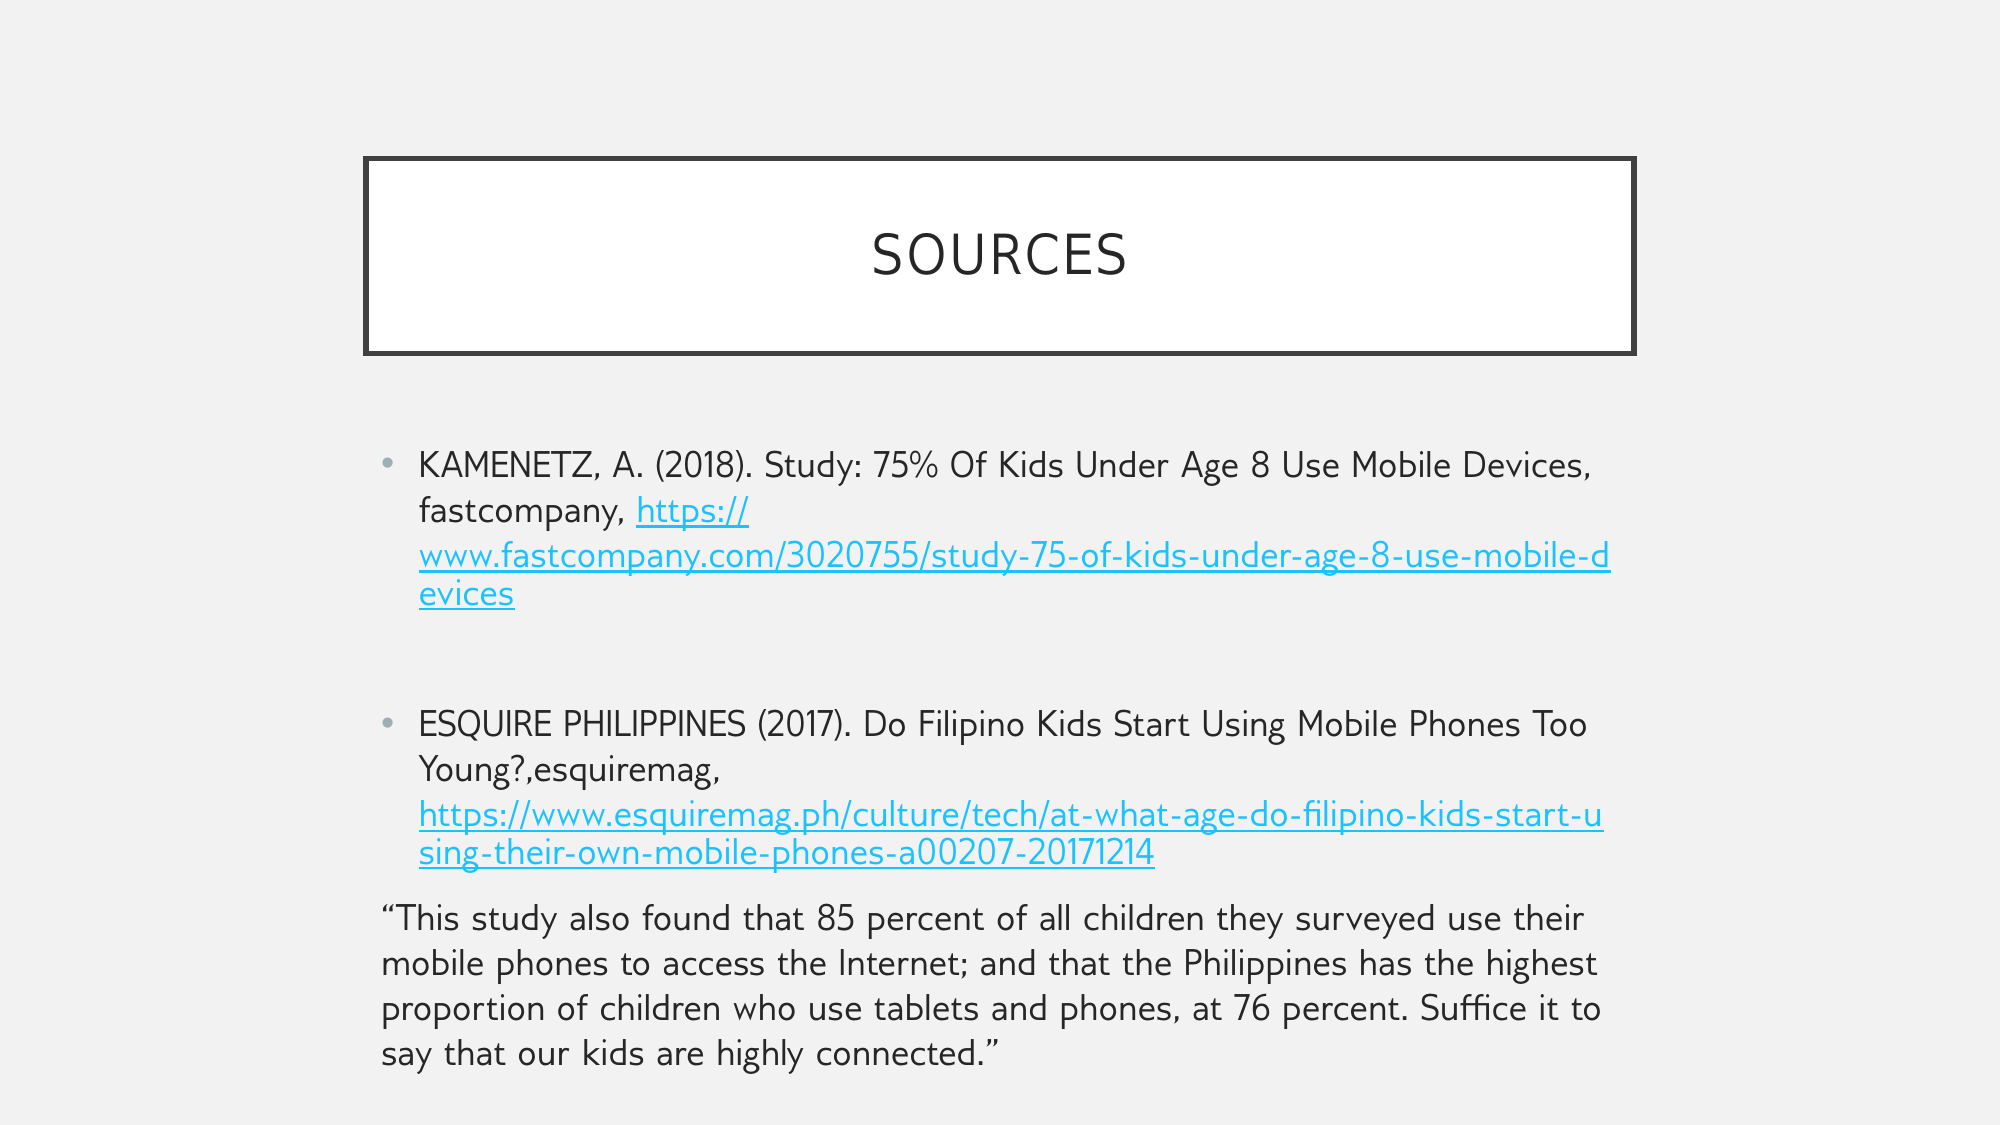

# Sources
KAMENETZ, A. (2018). Study: 75% Of Kids Under Age 8 Use Mobile Devices, fastcompany, https://www.fastcompany.com/3020755/study-75-of-kids-under-age-8-use-mobile-devices

ESQUIRE PHILIPPINES (2017). Do Filipino Kids Start Using Mobile Phones Too Young?,esquiremag, https://www.esquiremag.ph/culture/tech/at-what-age-do-filipino-kids-start-using-their-own-mobile-phones-a00207-20171214
“This study also found that 85 percent of all children they surveyed use their mobile phones to access the Internet; and that the Philippines has the highest proportion of children who use tablets and phones, at 76 percent. Suffice it to say that our kids are highly connected.”